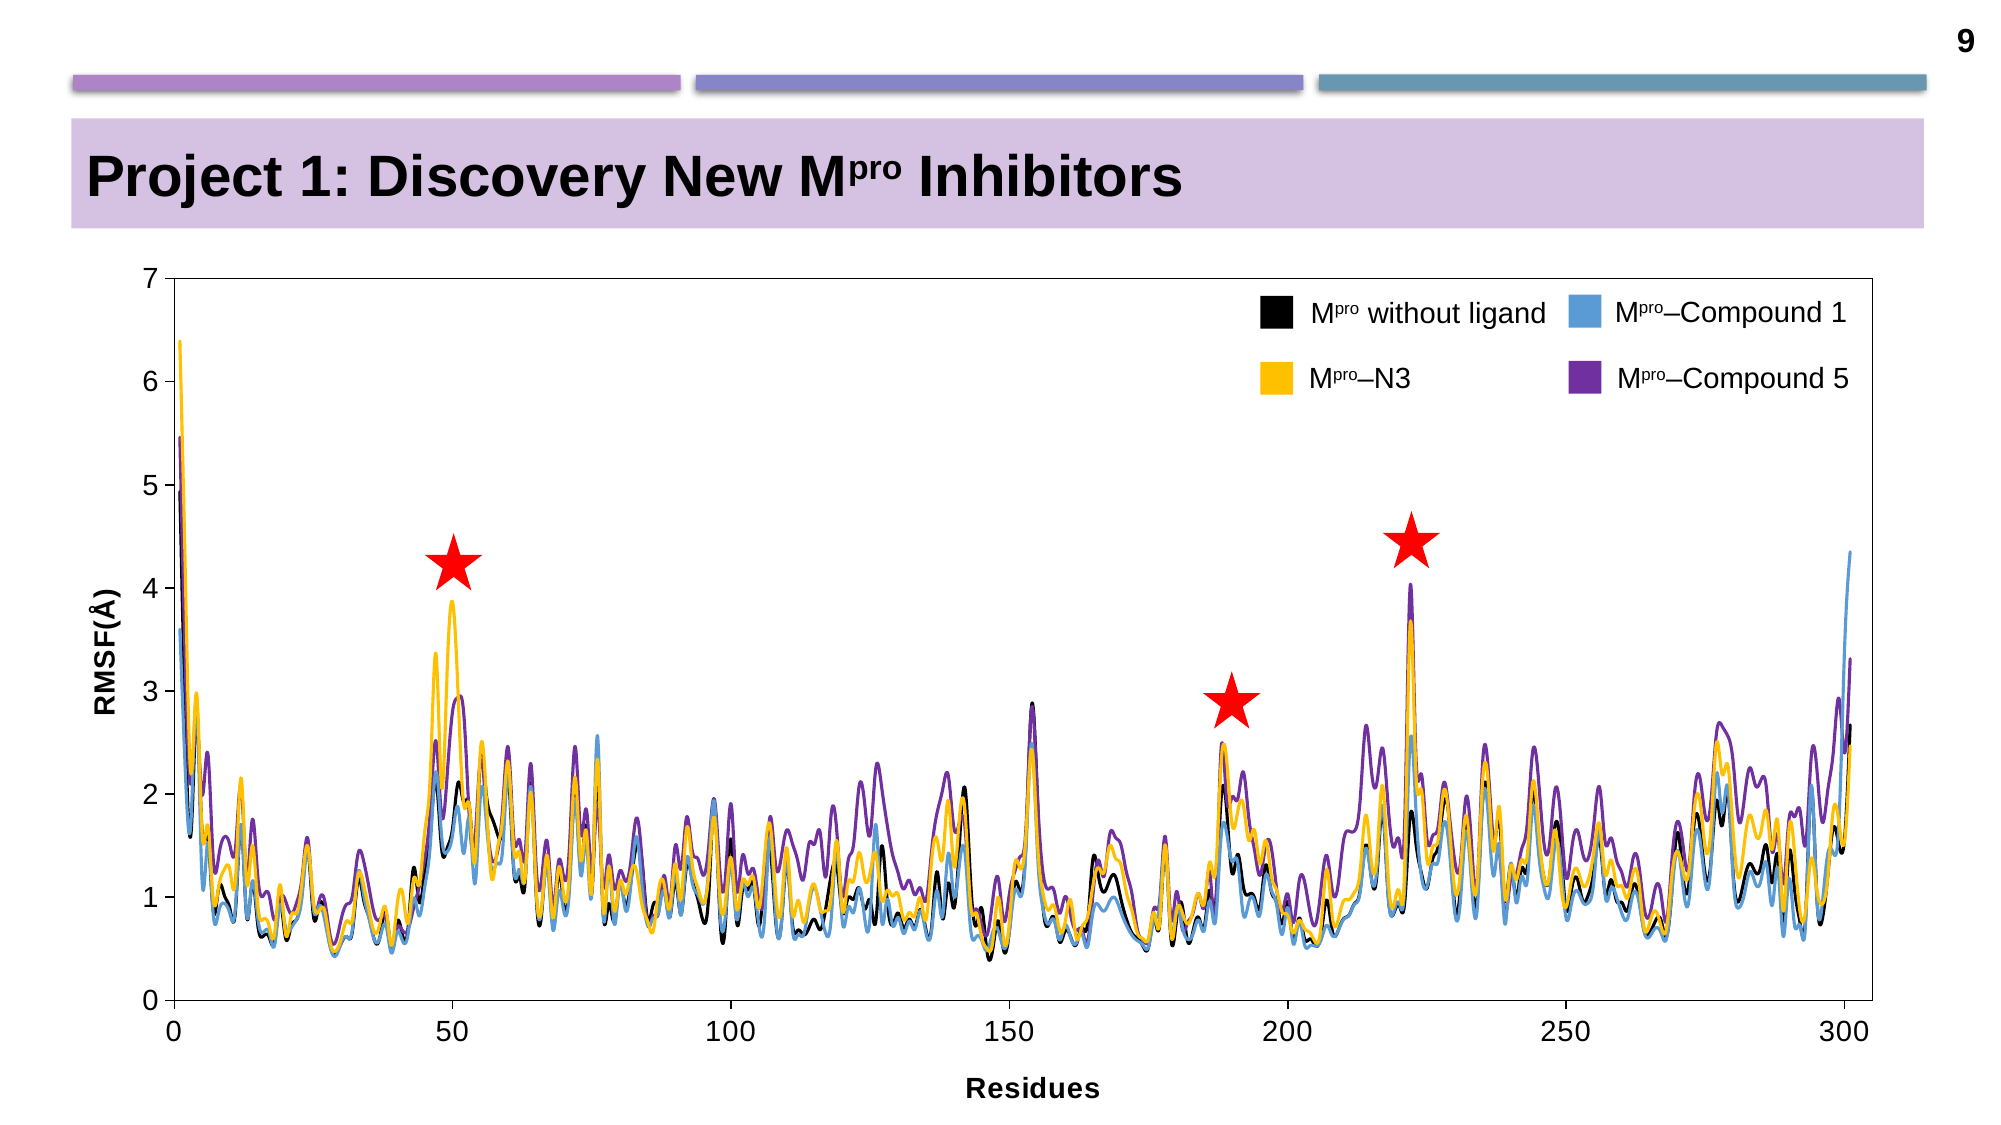

9
Project 1: Discovery New Mpro Inhibitors

### Chart

| Category |  |  |  |  |
|---|---|---|---|---|
Mpro–Compound 1
Mpro without ligand

Mpro–N3
Mpro–Compound 5